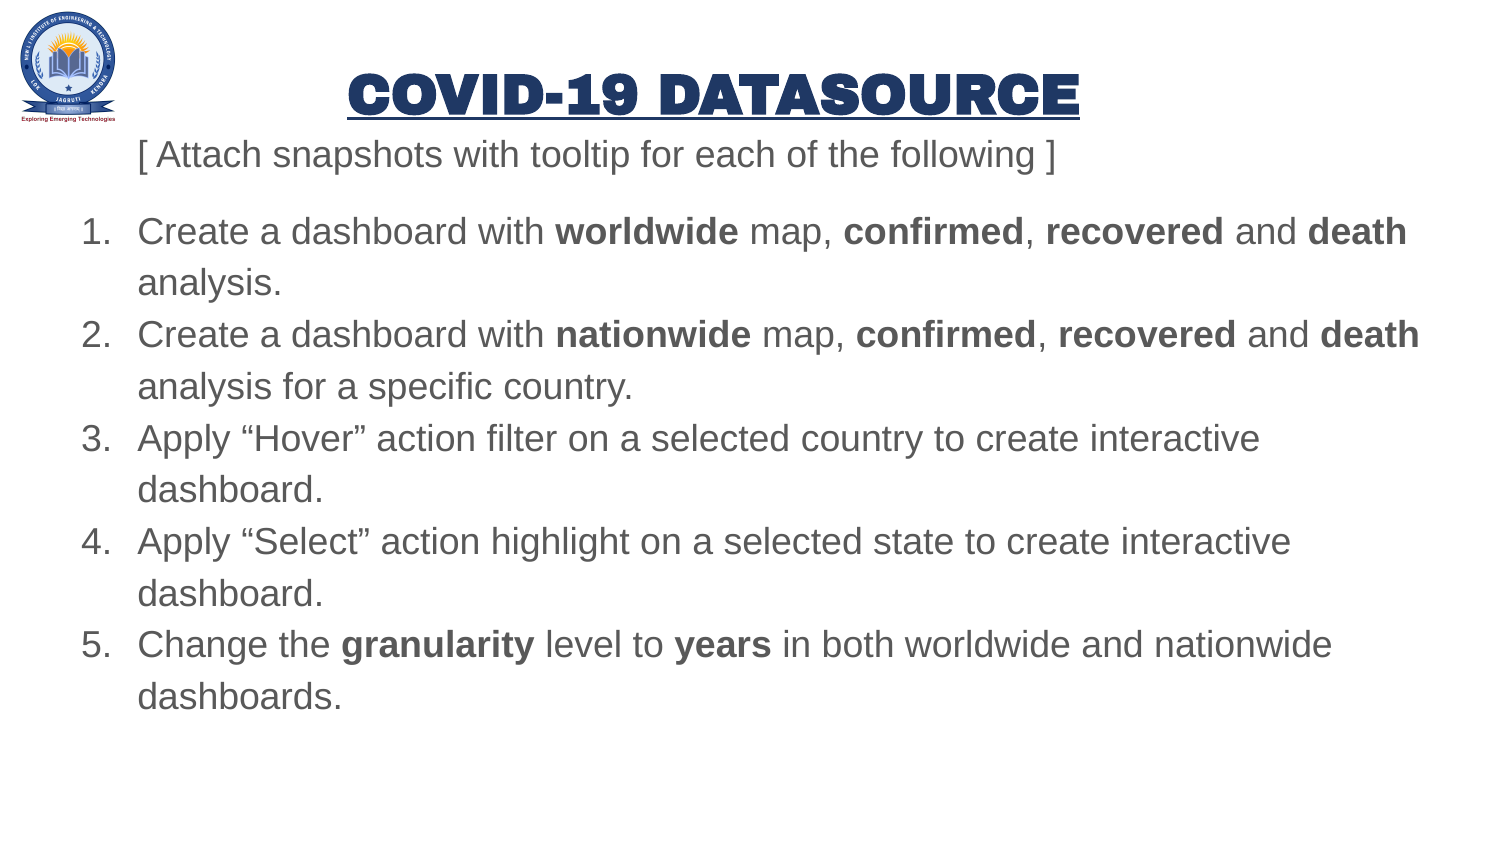

COVID-19 DATASOURCE

[ Attach snapshots with tooltip for each of the following ]
Create a dashboard with worldwide map, confirmed, recovered and death analysis.
Create a dashboard with nationwide map, confirmed, recovered and death analysis for a specific country.
Apply “Hover” action filter on a selected country to create interactive dashboard.
Apply “Select” action highlight on a selected state to create interactive dashboard.
Change the granularity level to years in both worldwide and nationwide dashboards.